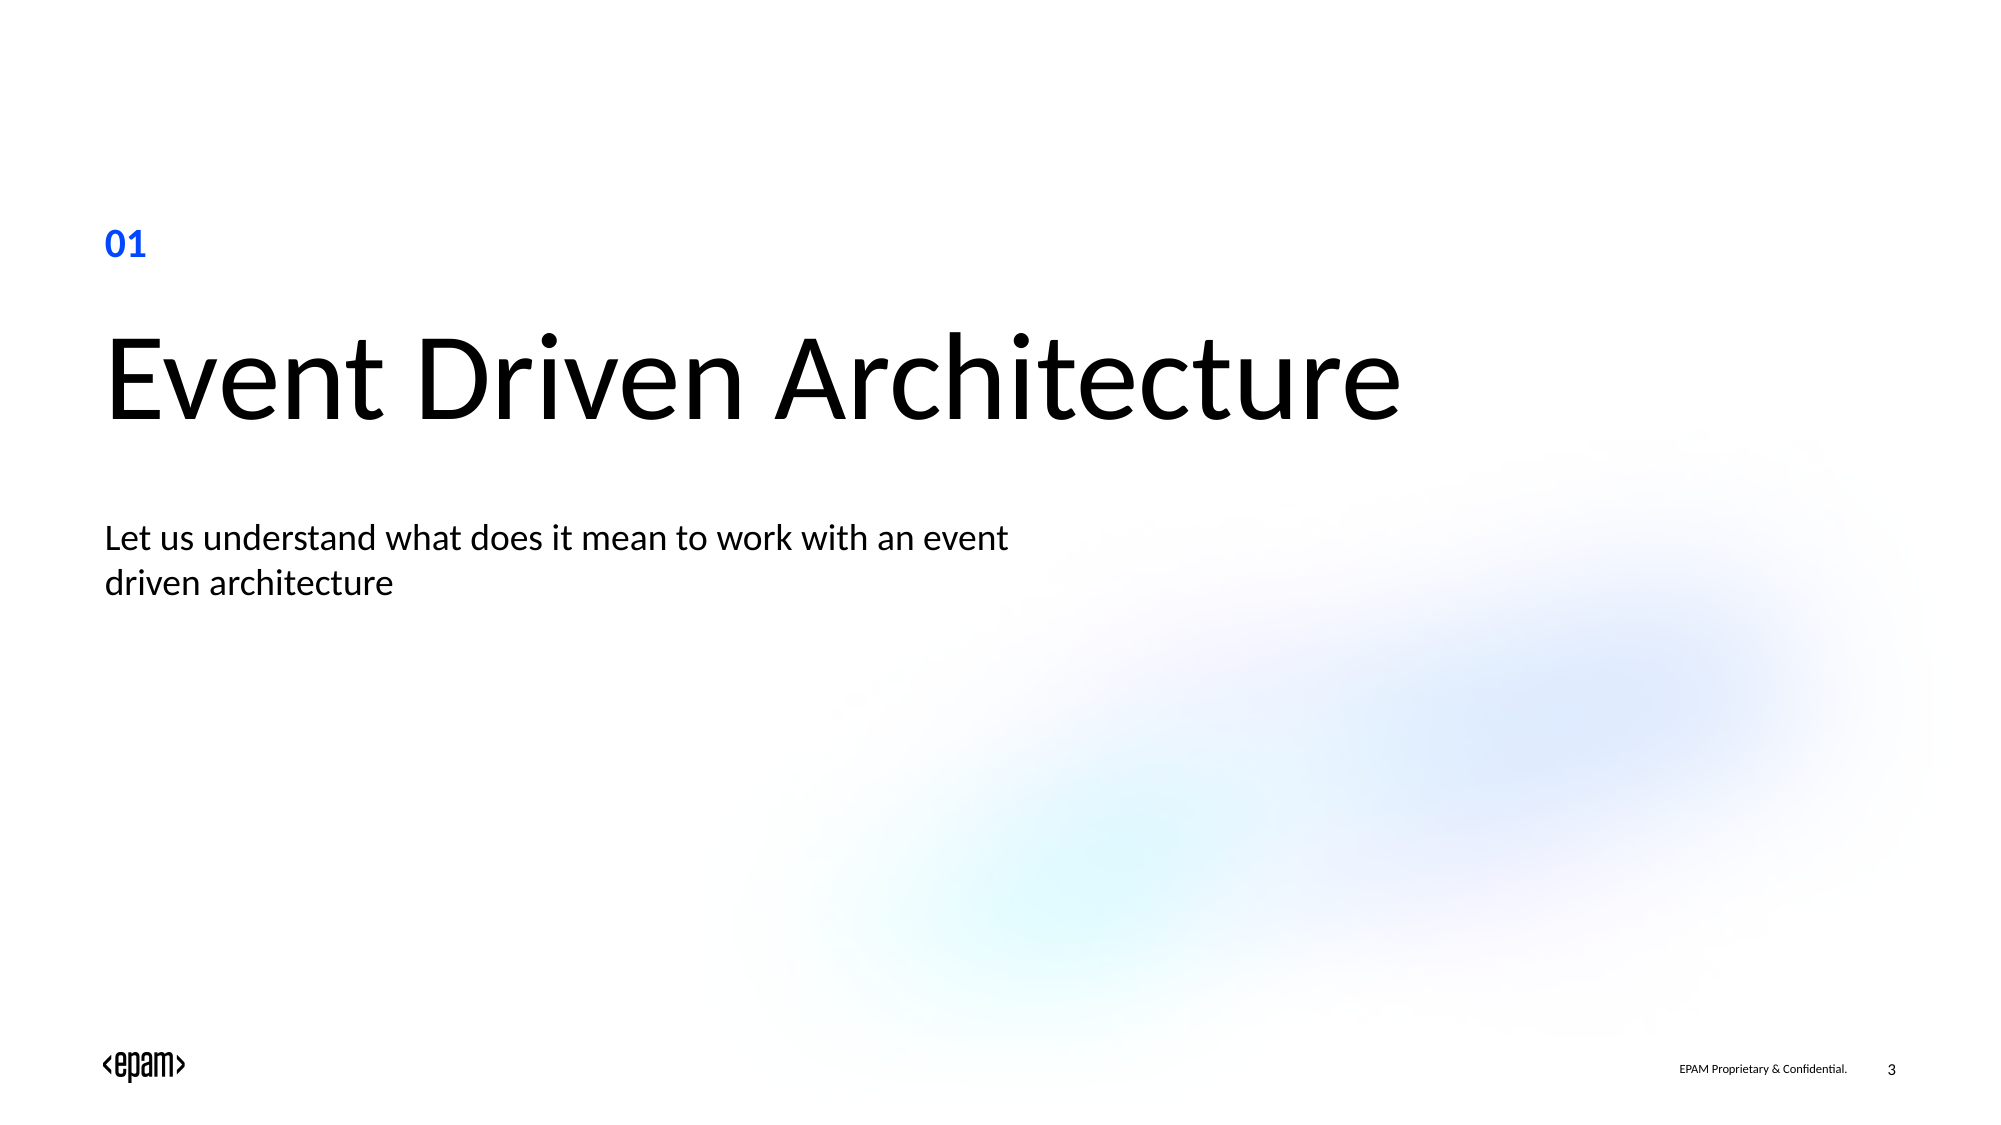

01
Event Driven Architecture
Let us understand what does it mean to work with an event driven architecture